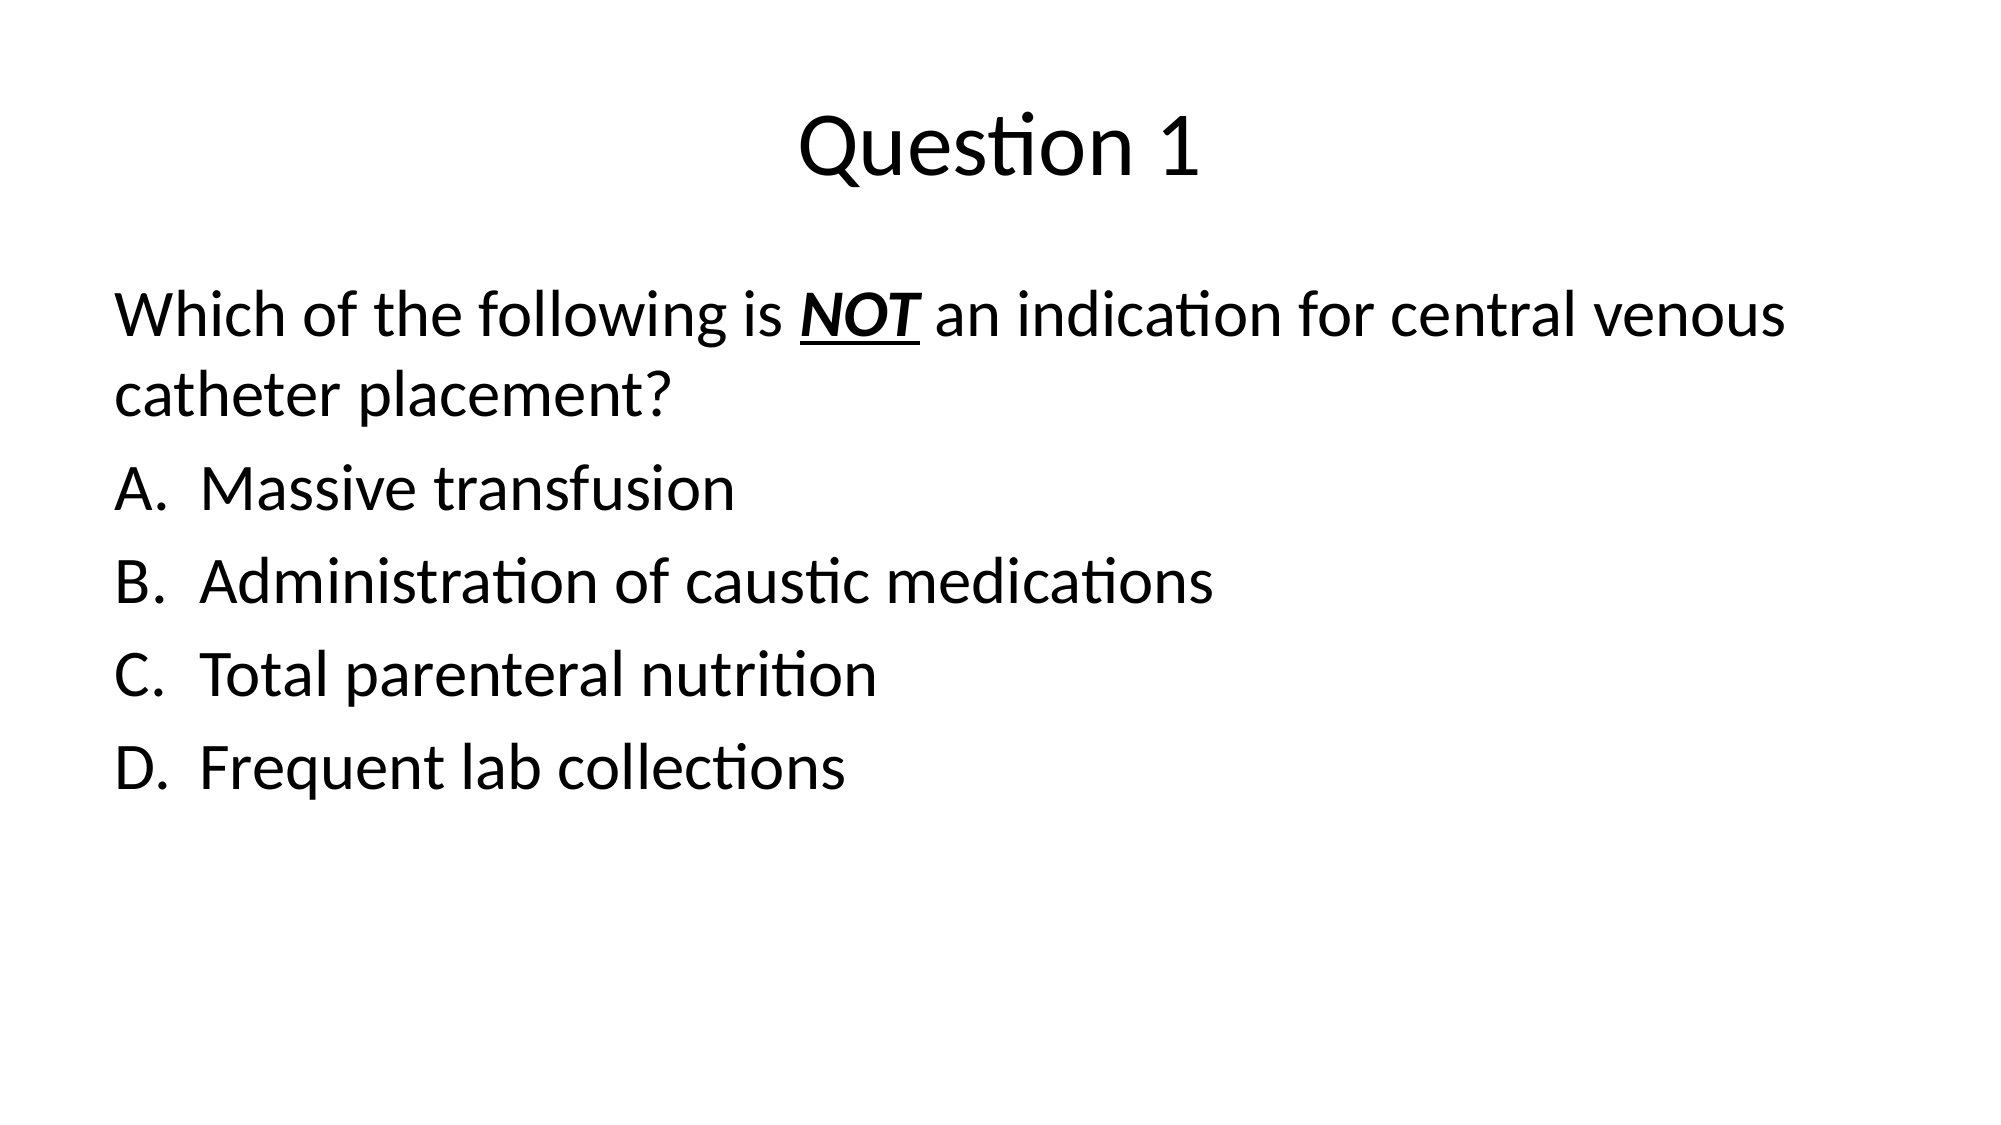

# Question 1
Which of the following is NOT an indication for central venous catheter placement?
Massive transfusion
Administration of caustic medications
Total parenteral nutrition
Frequent lab collections